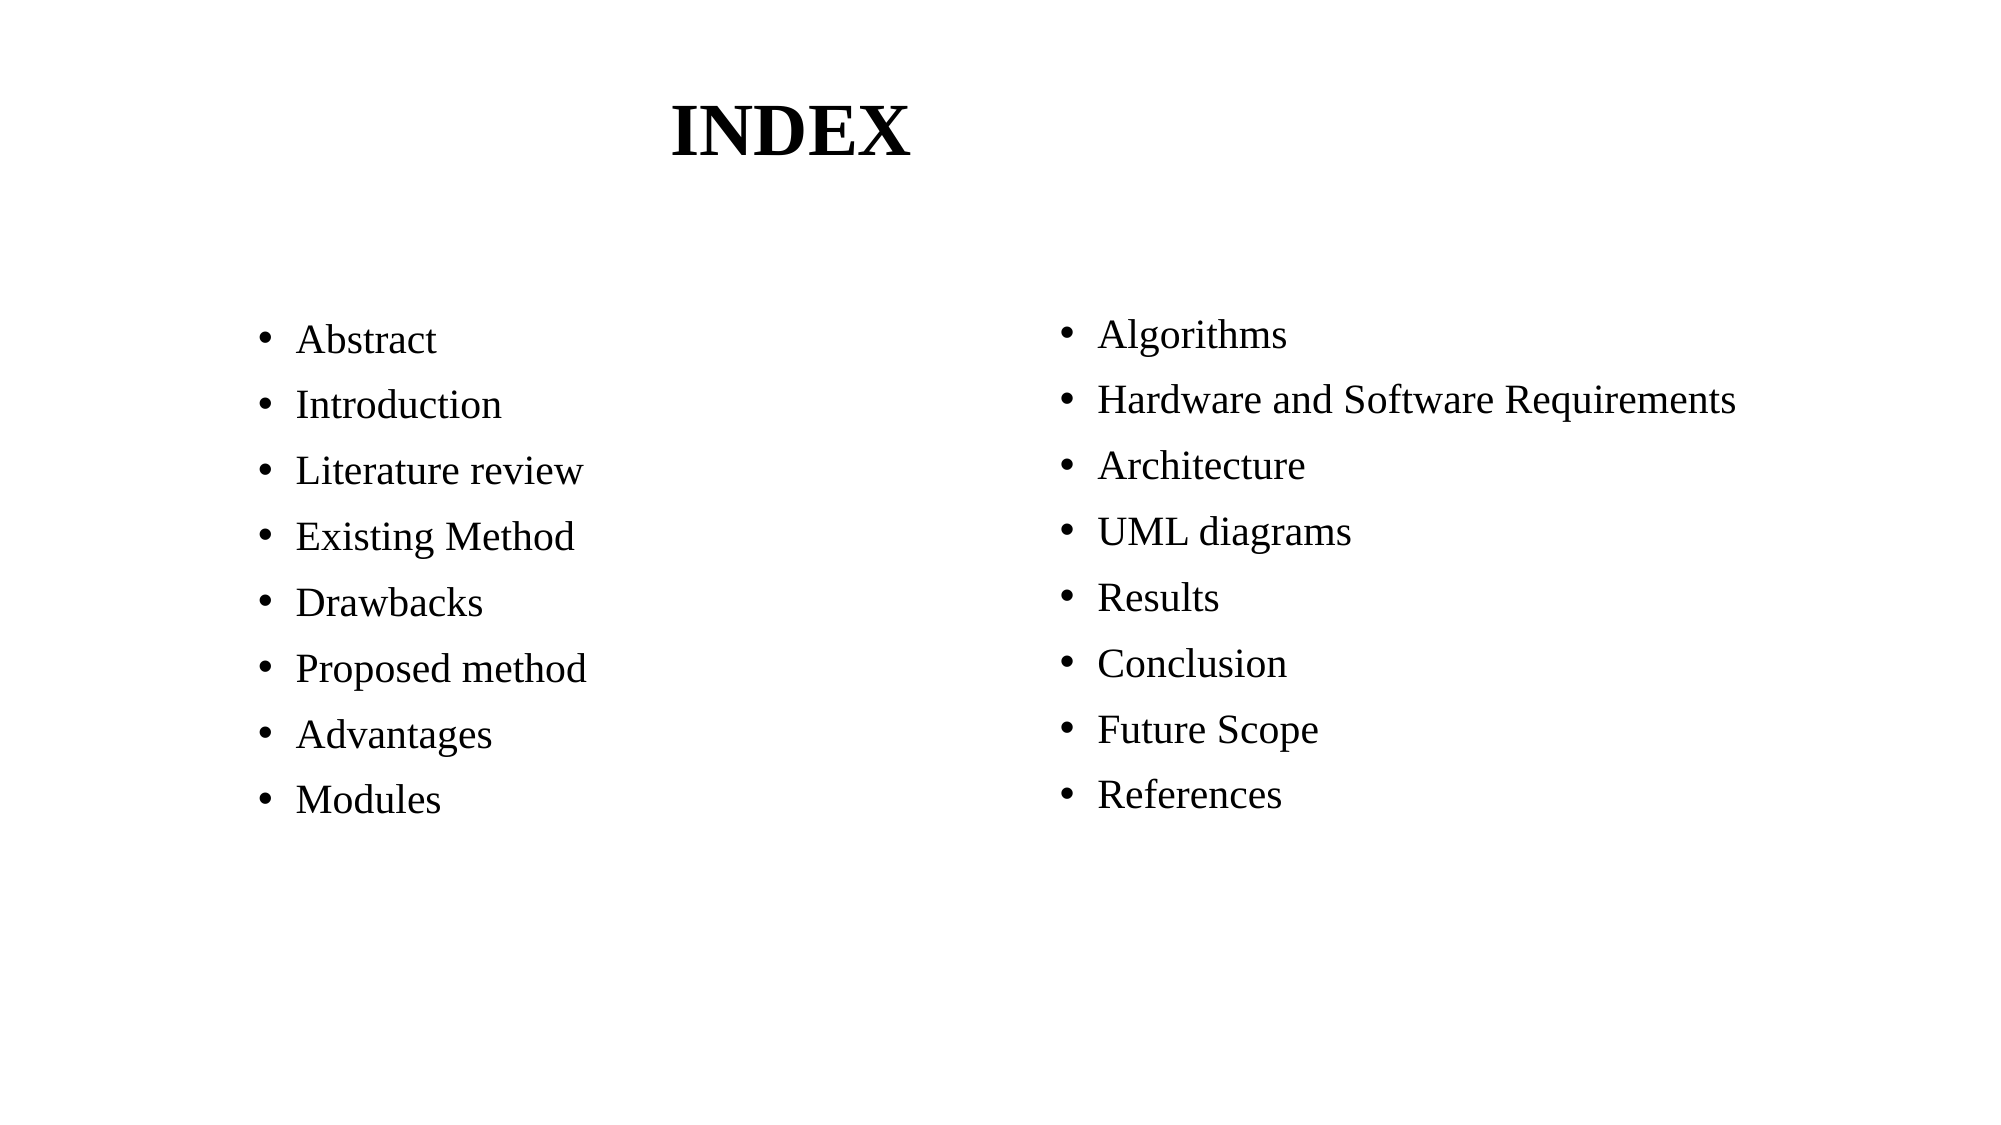

INDEX

Abstract
Introduction
Literature review
Existing Method
Drawbacks
Proposed method
Advantages
Modules

Algorithms
Hardware and Software Requirements
Architecture
UML diagrams
Results
Conclusion
Future Scope
References